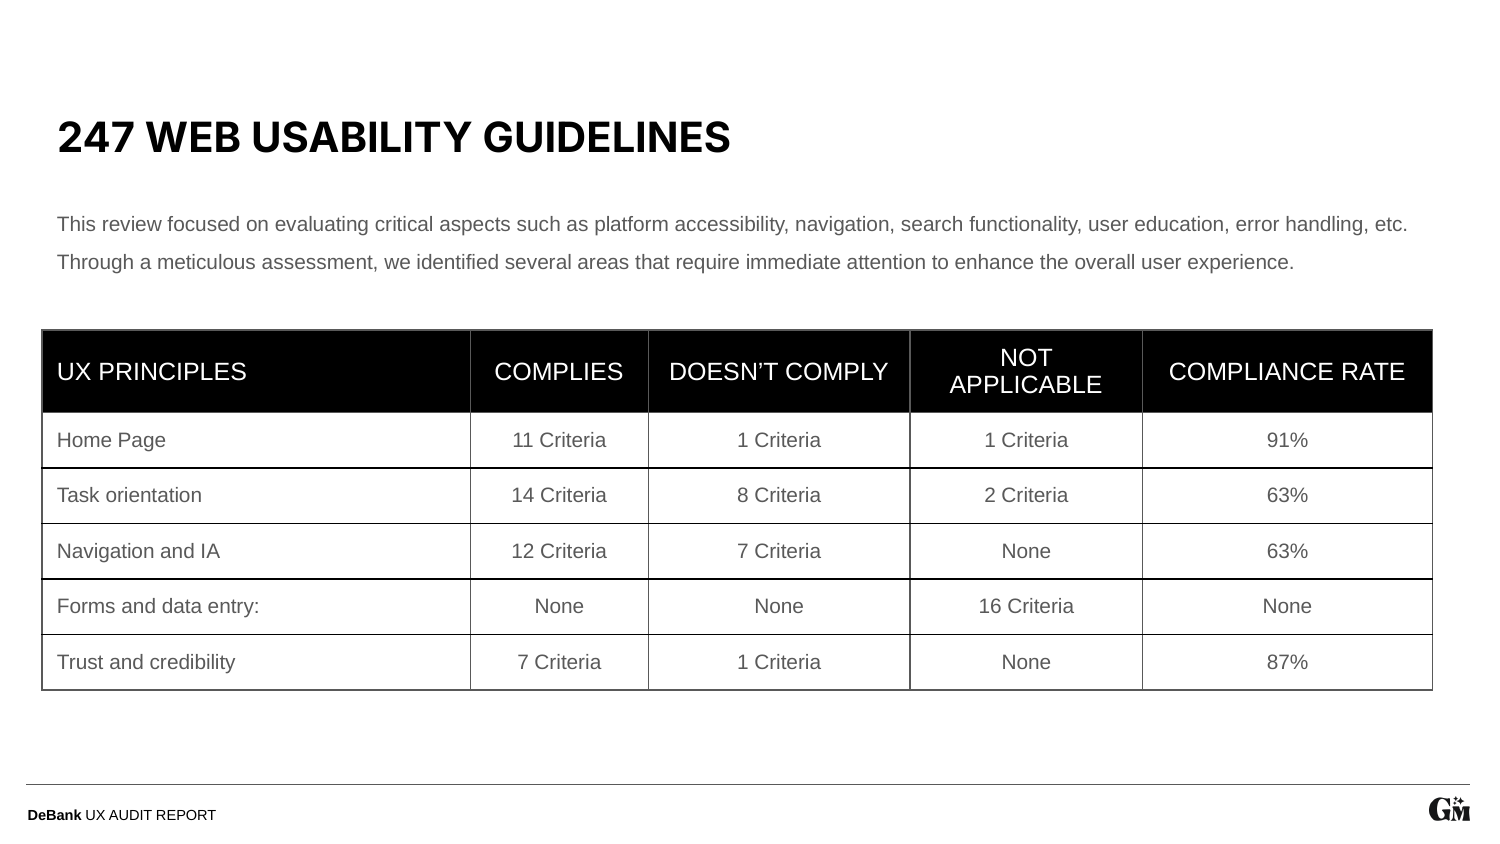

247 WEB USABILITY GUIDELINES
This review focused on evaluating critical aspects such as platform accessibility, navigation, search functionality, user education, error handling, etc. Through a meticulous assessment, we identified several areas that require immediate attention to enhance the overall user experience.
| UX PRINCIPLES | COMPLIES | DOESN’T COMPLY | NOT APPLICABLE | COMPLIANCE RATE |
| --- | --- | --- | --- | --- |
| Home Page | 11 Criteria | 1 Criteria | 1 Criteria | 91% |
| Task orientation | 14 Criteria | 8 Criteria | 2 Criteria | 63% |
| Navigation and IA | 12 Criteria | 7 Criteria | None | 63% |
| Forms and data entry: | None | None | 16 Criteria | None |
| Trust and credibility | 7 Criteria | 1 Criteria | None | 87% |